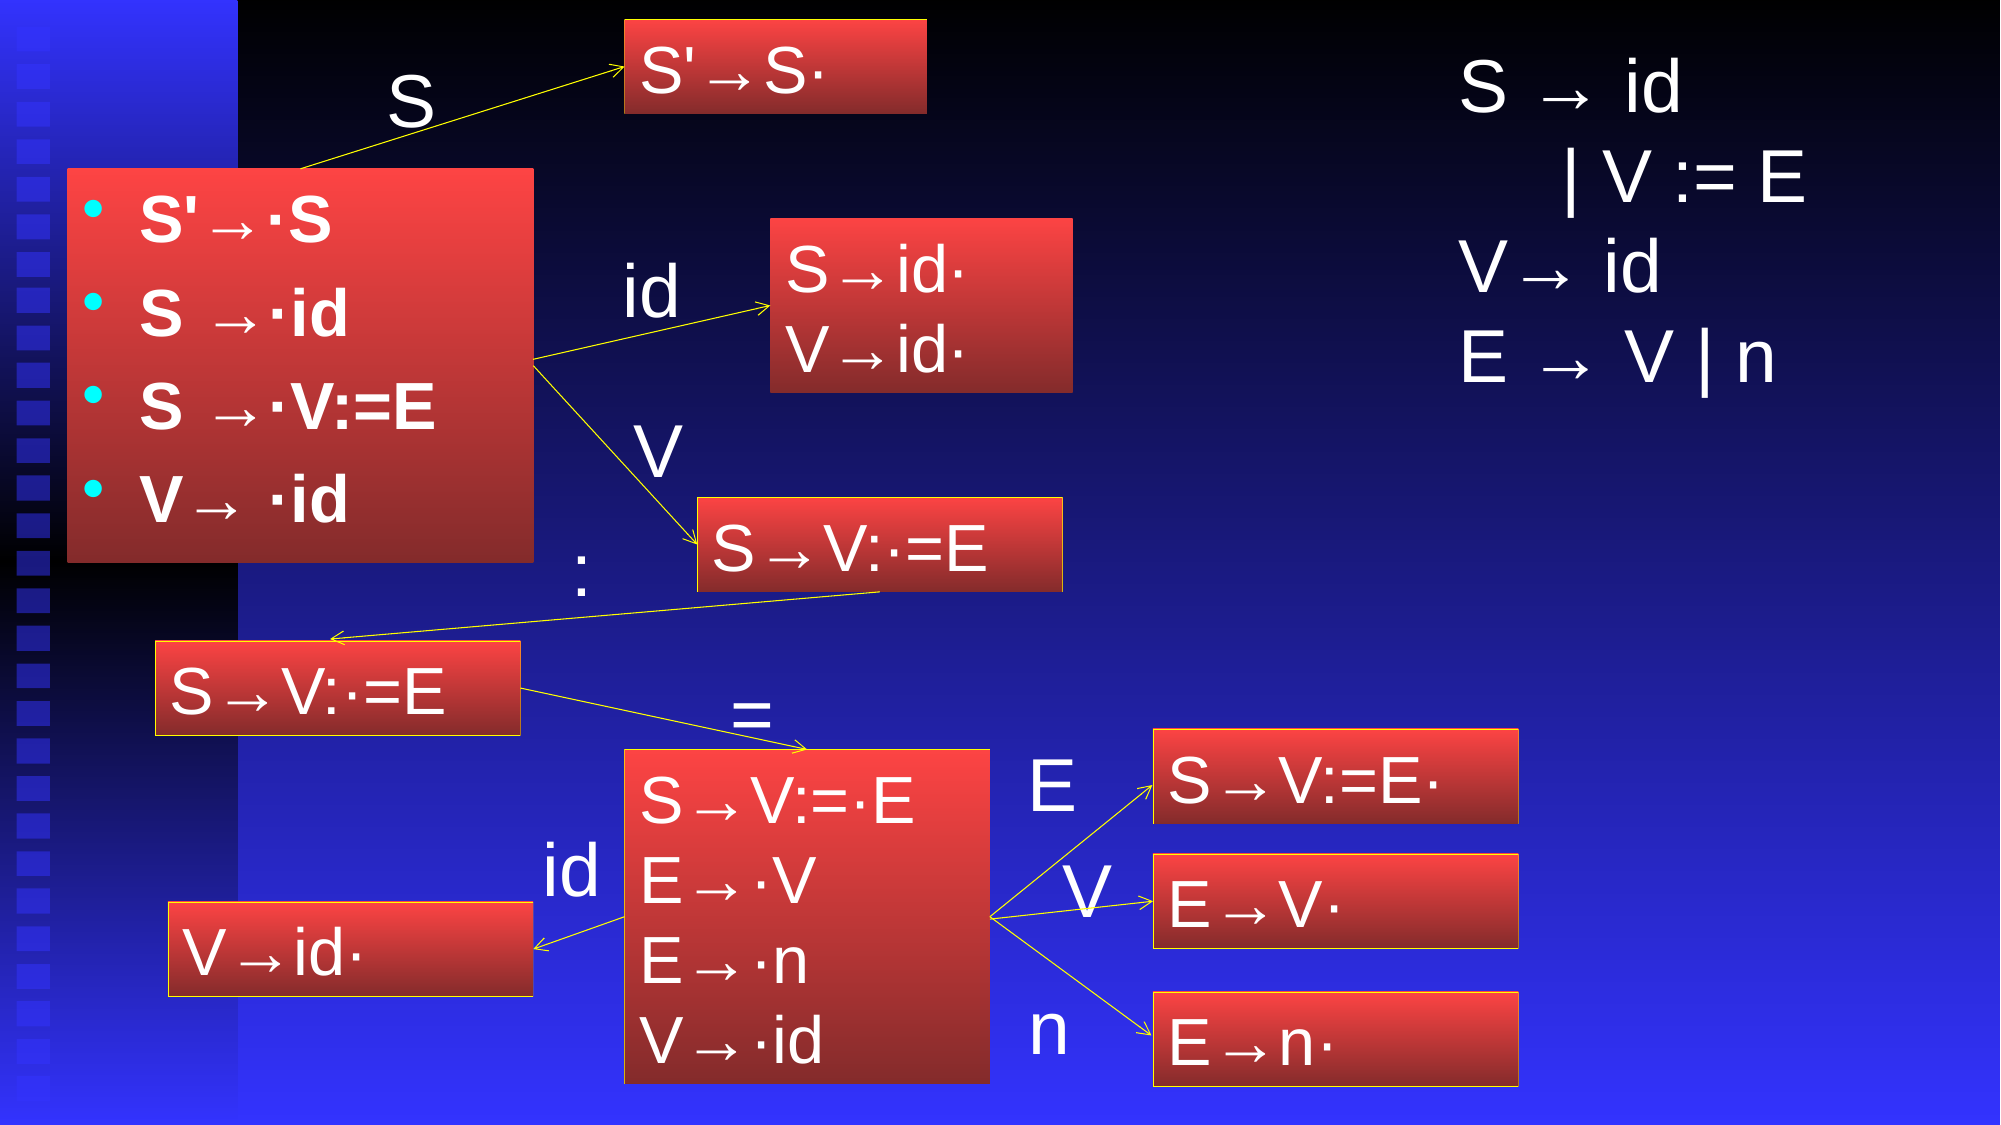

S'→S·
S → id
     | V := E
V→ id
E → V | n
S
S'→·S
S →·id
S →·V:=E
V→ ·id
S→id·
V→id·
id
V
S→V:·=E
:
S→V:·=E
=
S→V:=E·
E
S→V:=·E
E→·V
E→·n
V→·id
id
V
E→V·
V→id·
n
E→n·
88